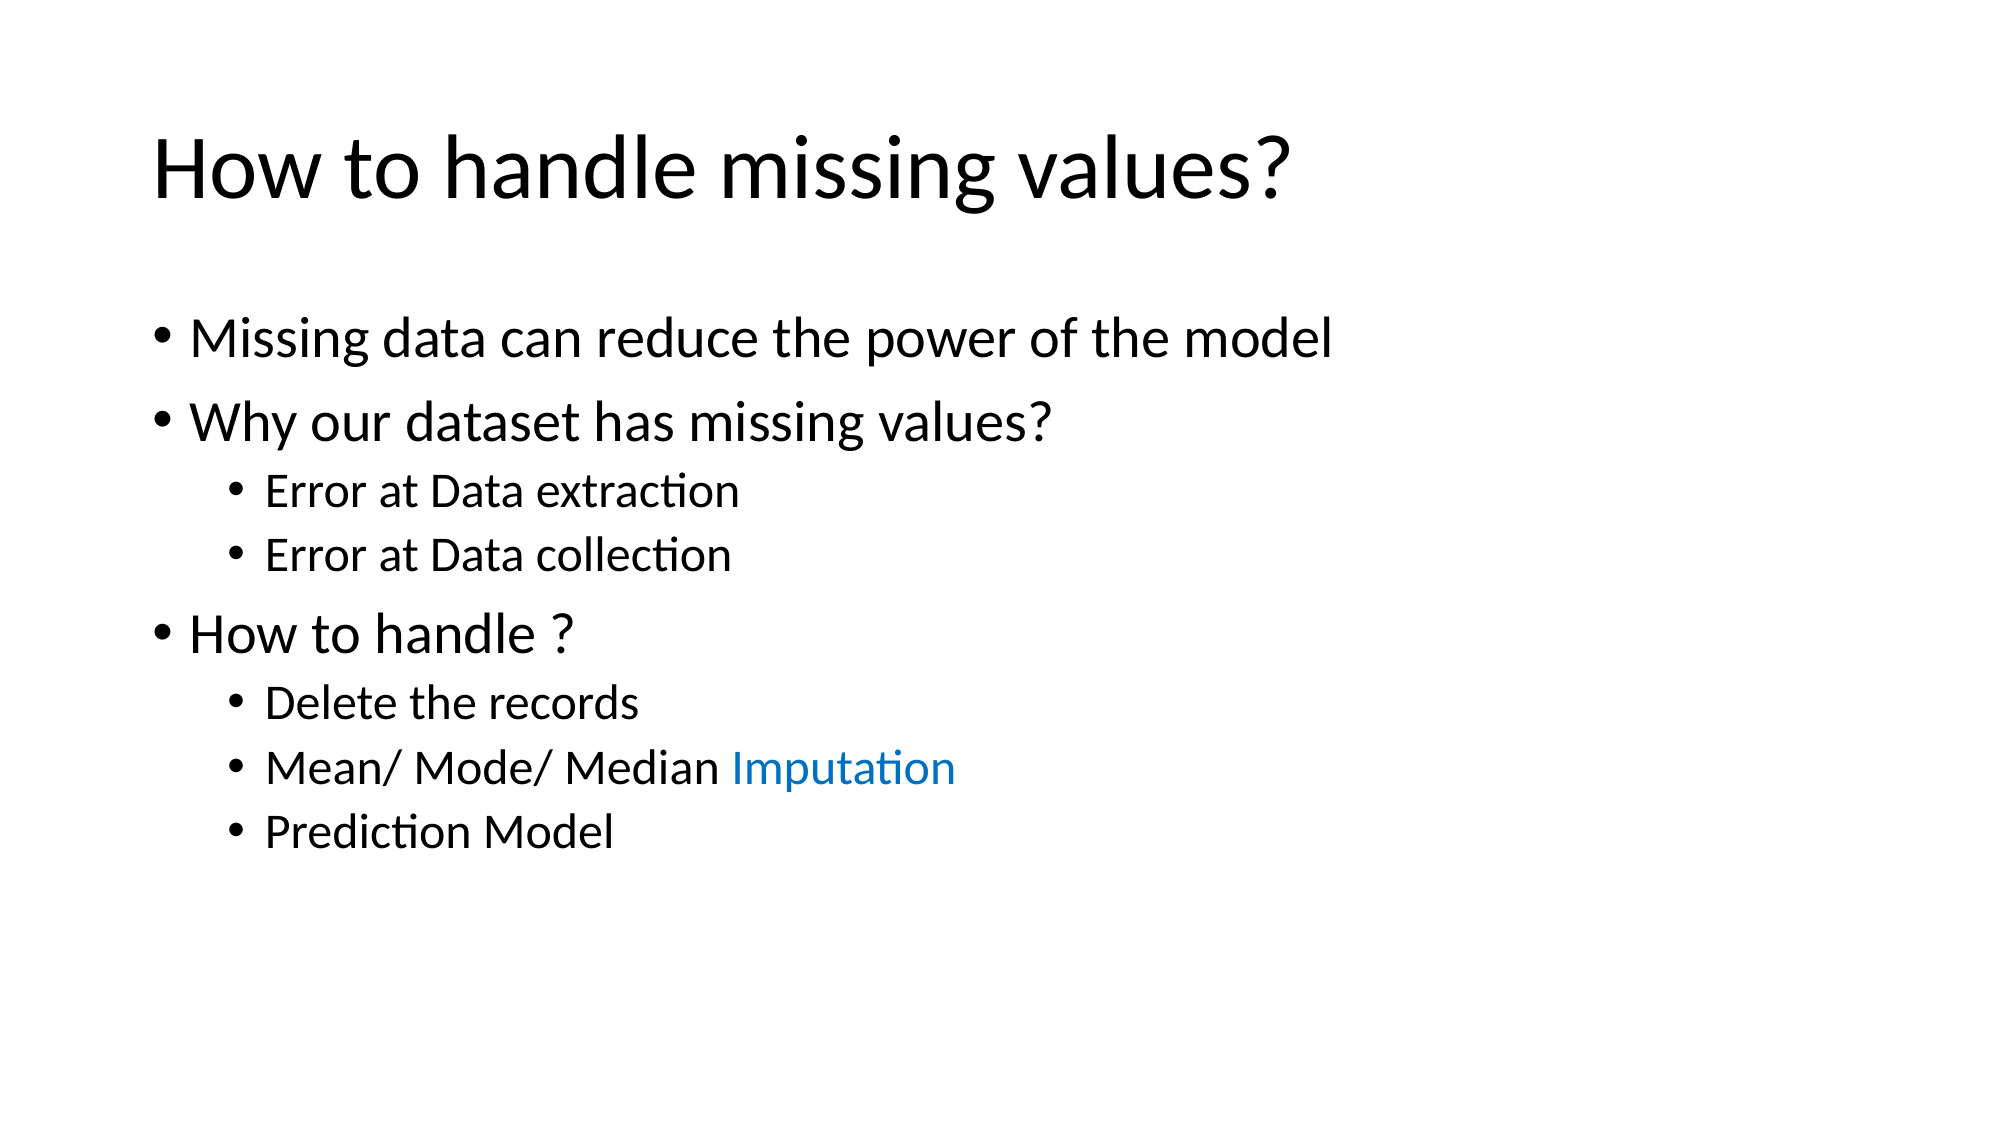

# How to handle missing values?
Missing data can reduce the power of the model
Why our dataset has missing values?
Error at Data extraction
Error at Data collection
How to handle ?
Delete the records
Mean/ Mode/ Median Imputation
Prediction Model